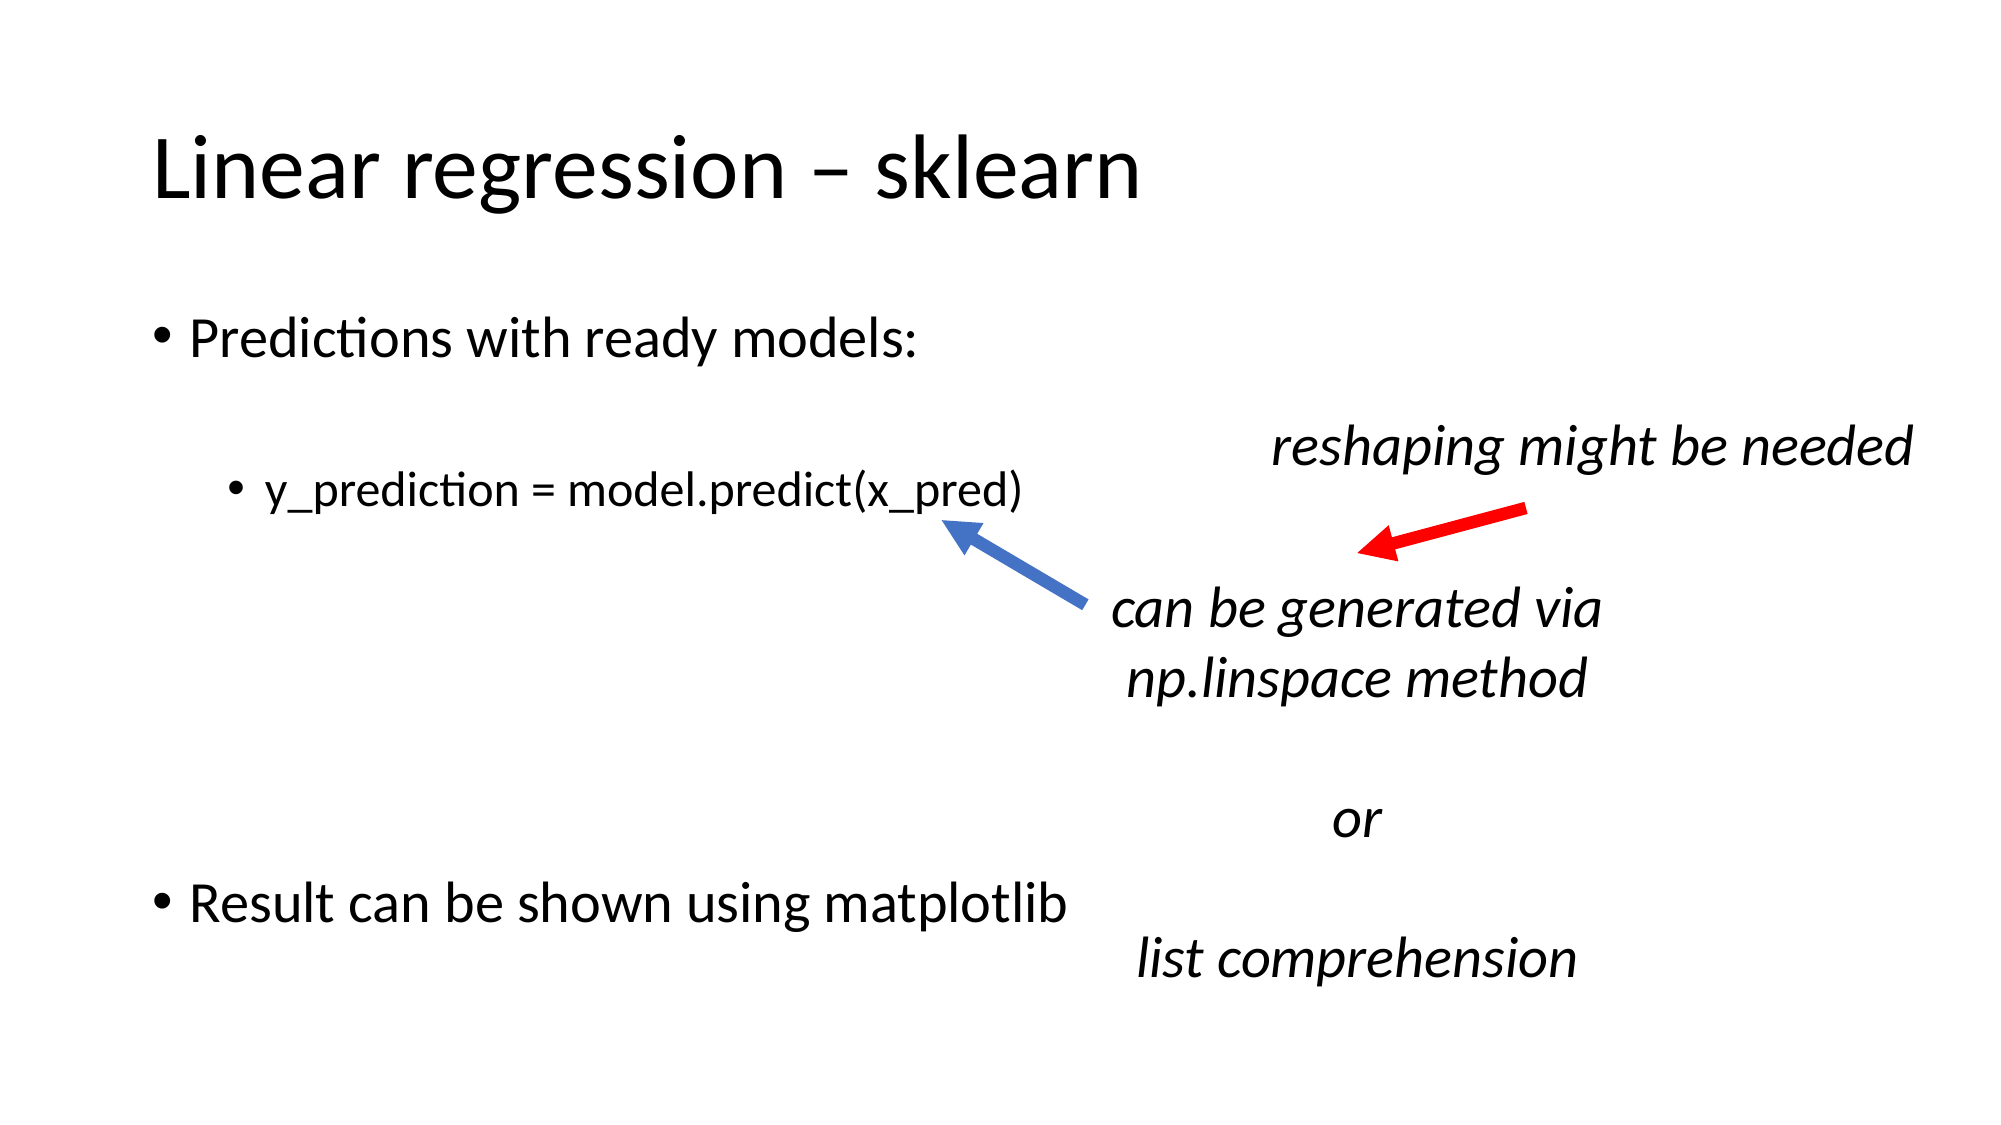

# Linear regression – sklearn
Predictions with ready models:

y_prediction = model.predict(x_pred)

Result can be shown using matplotlib

reshaping might be needed
can be generated via np.linspace method

or

list comprehension